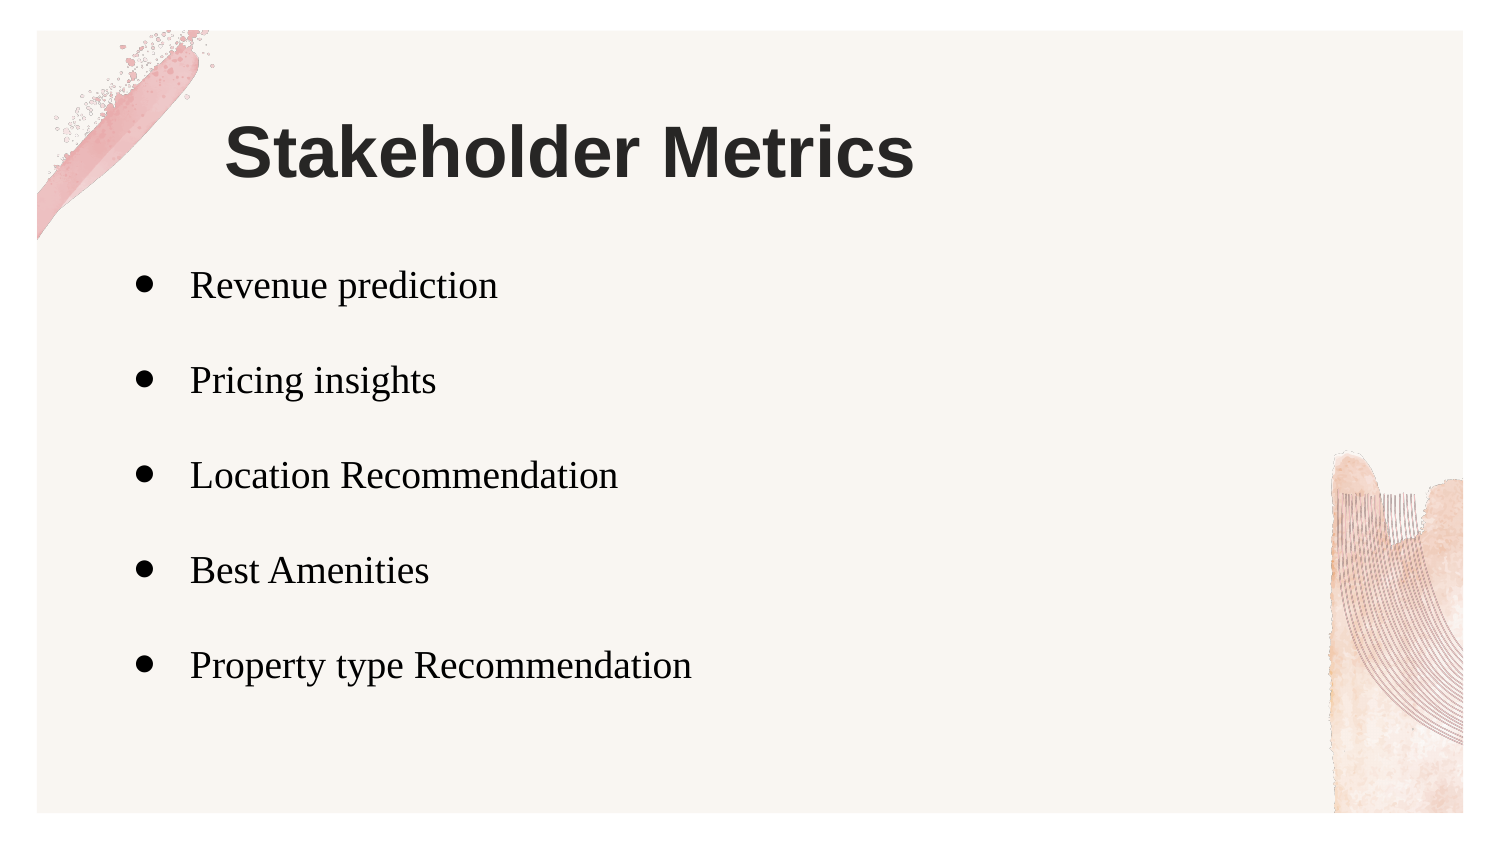

# Stakeholder Metrics
Revenue prediction

Pricing insights

Location Recommendation

Best Amenities

Property type Recommendation